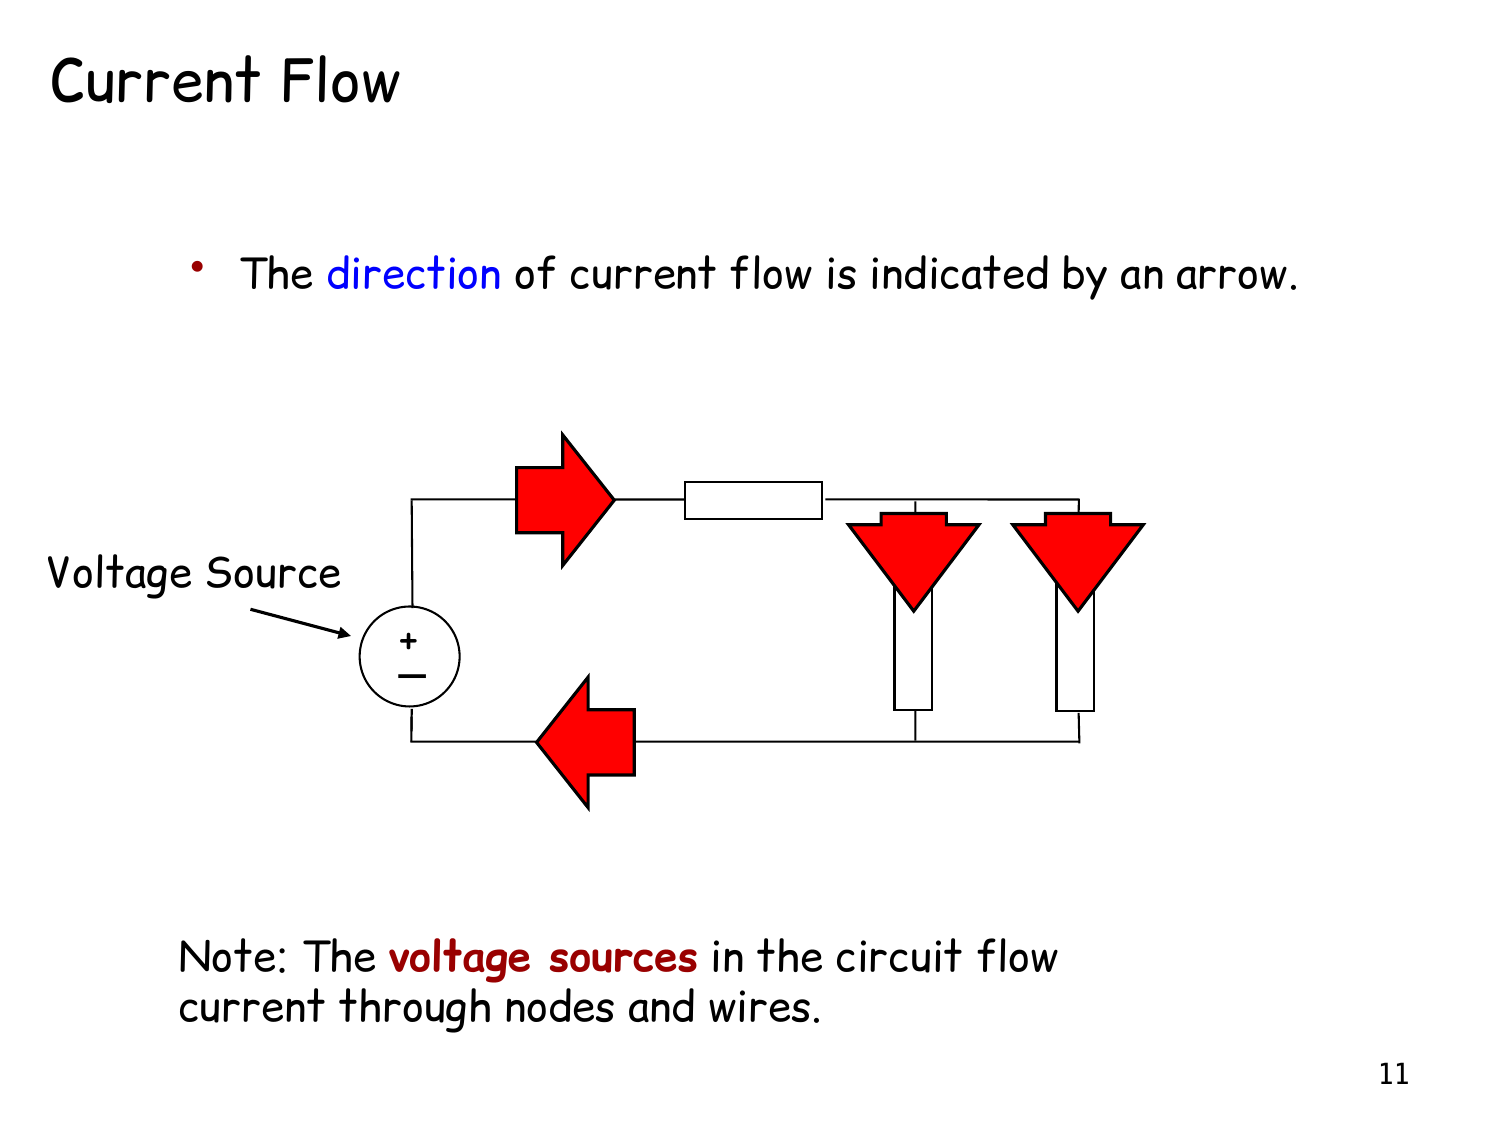

# Current Flow
 The direction of current flow is indicated by an arrow.

Voltage Source
+
_

Note: The voltage sources in the circuit flow
current through nodes and wires.
11